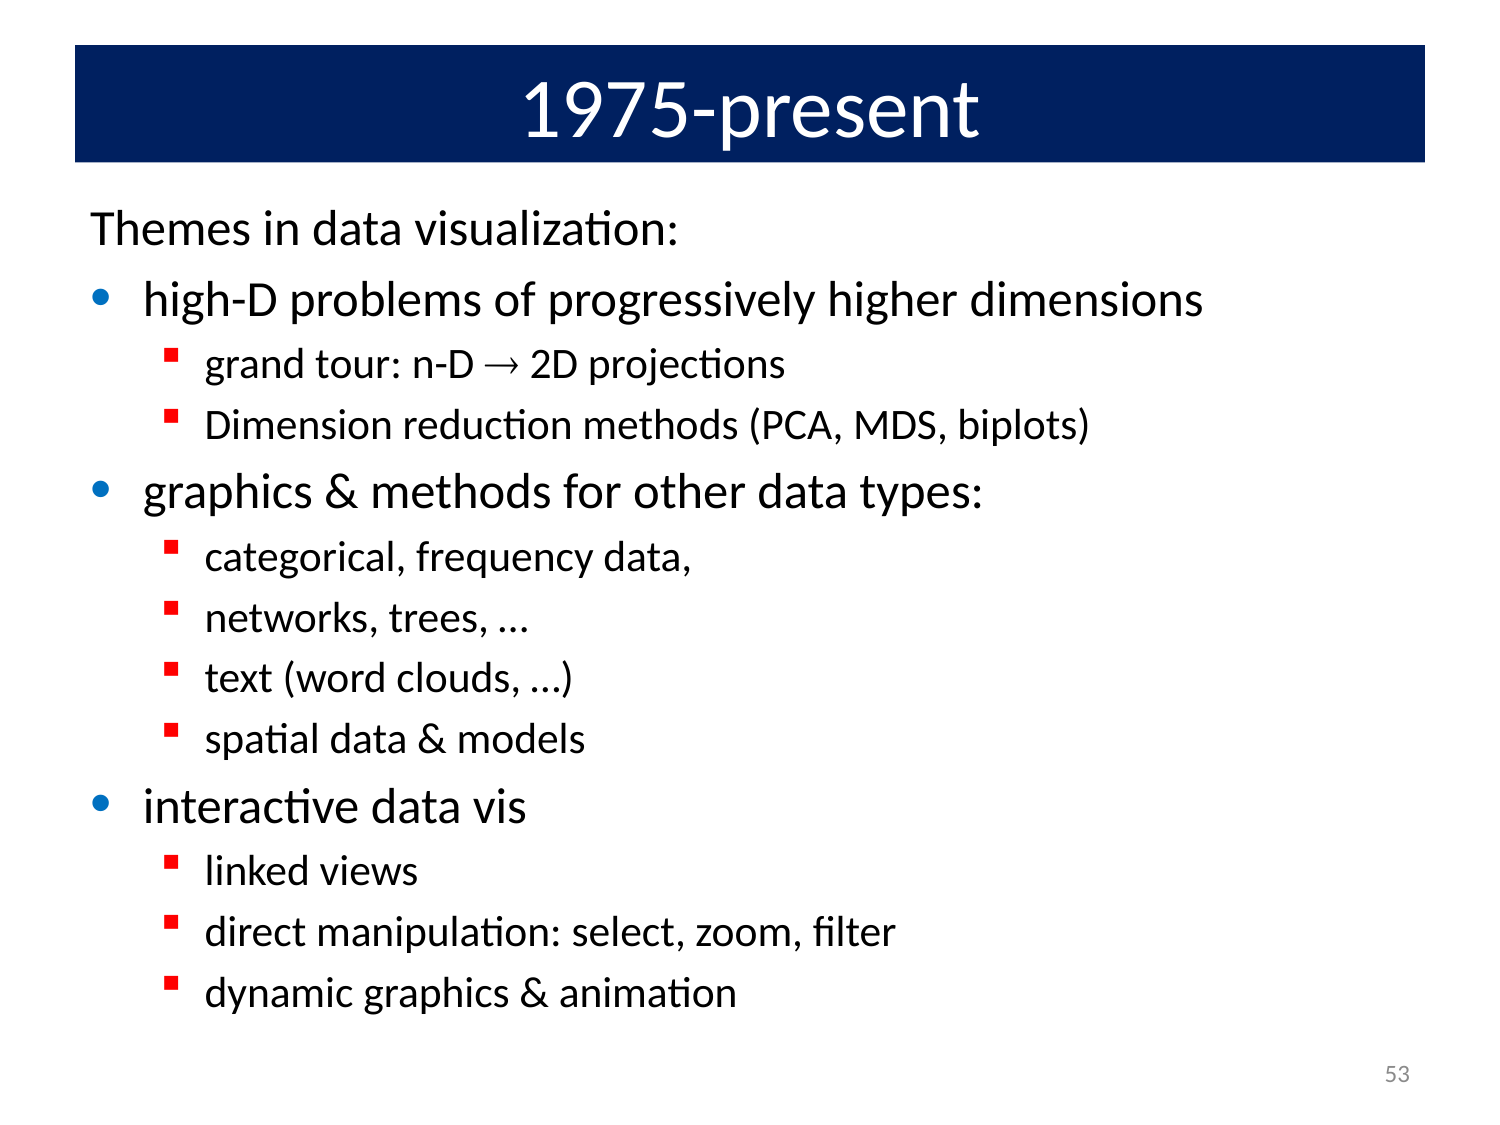

# 1975-present
Themes in data visualization:
high-D problems of progressively higher dimensions
grand tour: n-D → 2D projections
Dimension reduction methods (PCA, MDS, biplots)
graphics & methods for other data types:
categorical, frequency data,
networks, trees, …
text (word clouds, …)
spatial data & models
interactive data vis
linked views
direct manipulation: select, zoom, filter
dynamic graphics & animation

53